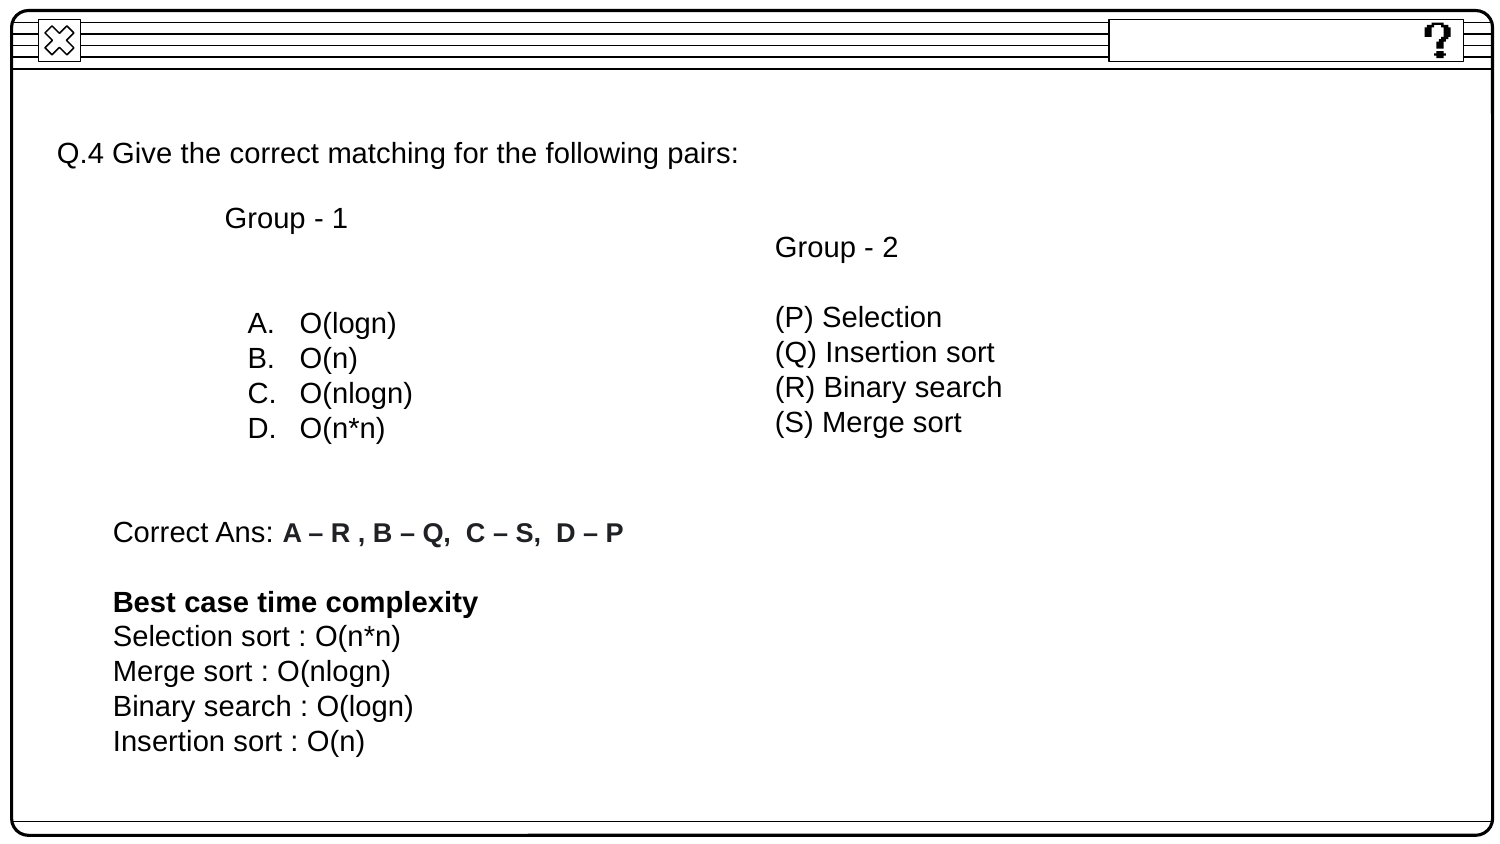

Q.4 Give the correct matching for the following pairs:
Group - 1

O(logn)
O(n)
O(nlogn)
O(n*n)

Group - 2

(P) Selection
(Q) Insertion sort
(R) Binary search
(S) Merge sort

Correct Ans: A – R , B – Q,  C – S,  D – P

Best case time complexity
Selection sort : O(n*n)
Merge sort : O(nlogn)
Binary search : O(logn)
Insertion sort : O(n)